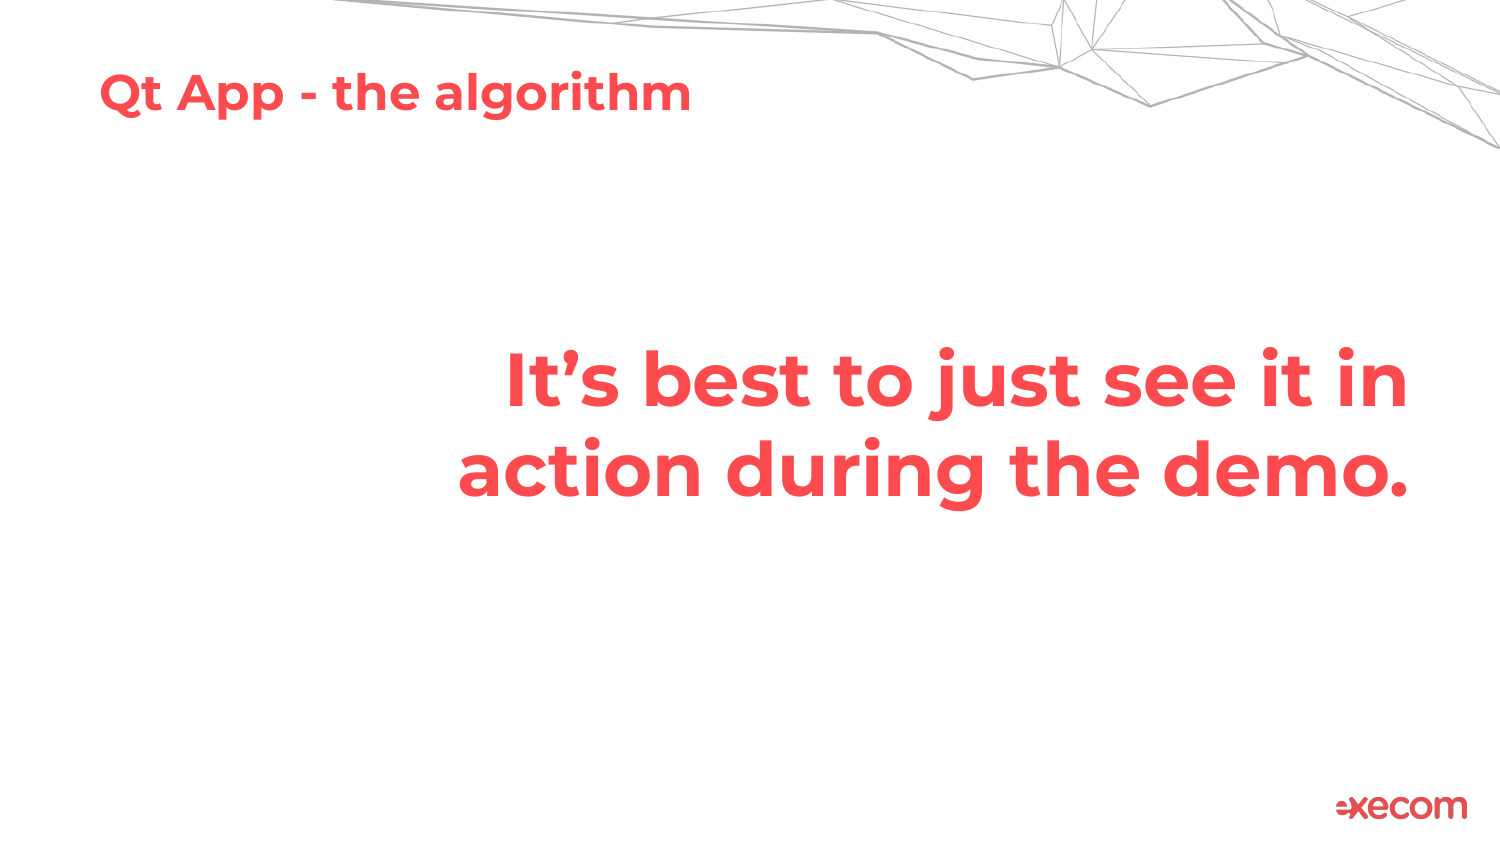

# Qt App - the algorithm
It’s best to just see it in action during the demo.